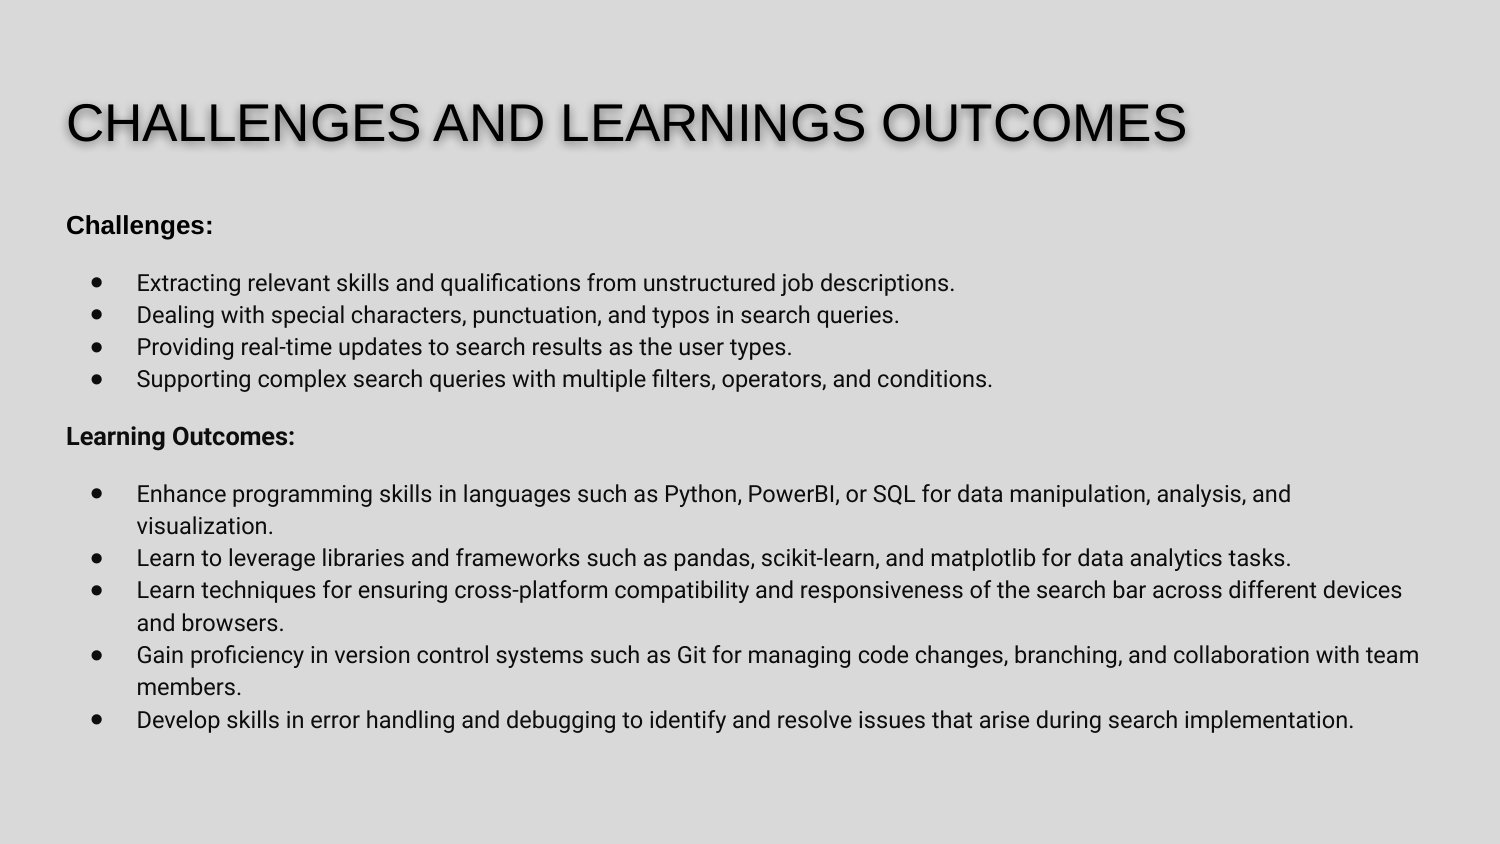

# CHALLENGES AND LEARNINGS OUTCOMES
Challenges:
Extracting relevant skills and qualifications from unstructured job descriptions.
Dealing with special characters, punctuation, and typos in search queries.
Providing real-time updates to search results as the user types.
Supporting complex search queries with multiple filters, operators, and conditions.
Learning Outcomes:
Enhance programming skills in languages such as Python, PowerBI, or SQL for data manipulation, analysis, and visualization.
Learn to leverage libraries and frameworks such as pandas, scikit-learn, and matplotlib for data analytics tasks.
Learn techniques for ensuring cross-platform compatibility and responsiveness of the search bar across different devices and browsers.
Gain proficiency in version control systems such as Git for managing code changes, branching, and collaboration with team members.
Develop skills in error handling and debugging to identify and resolve issues that arise during search implementation.